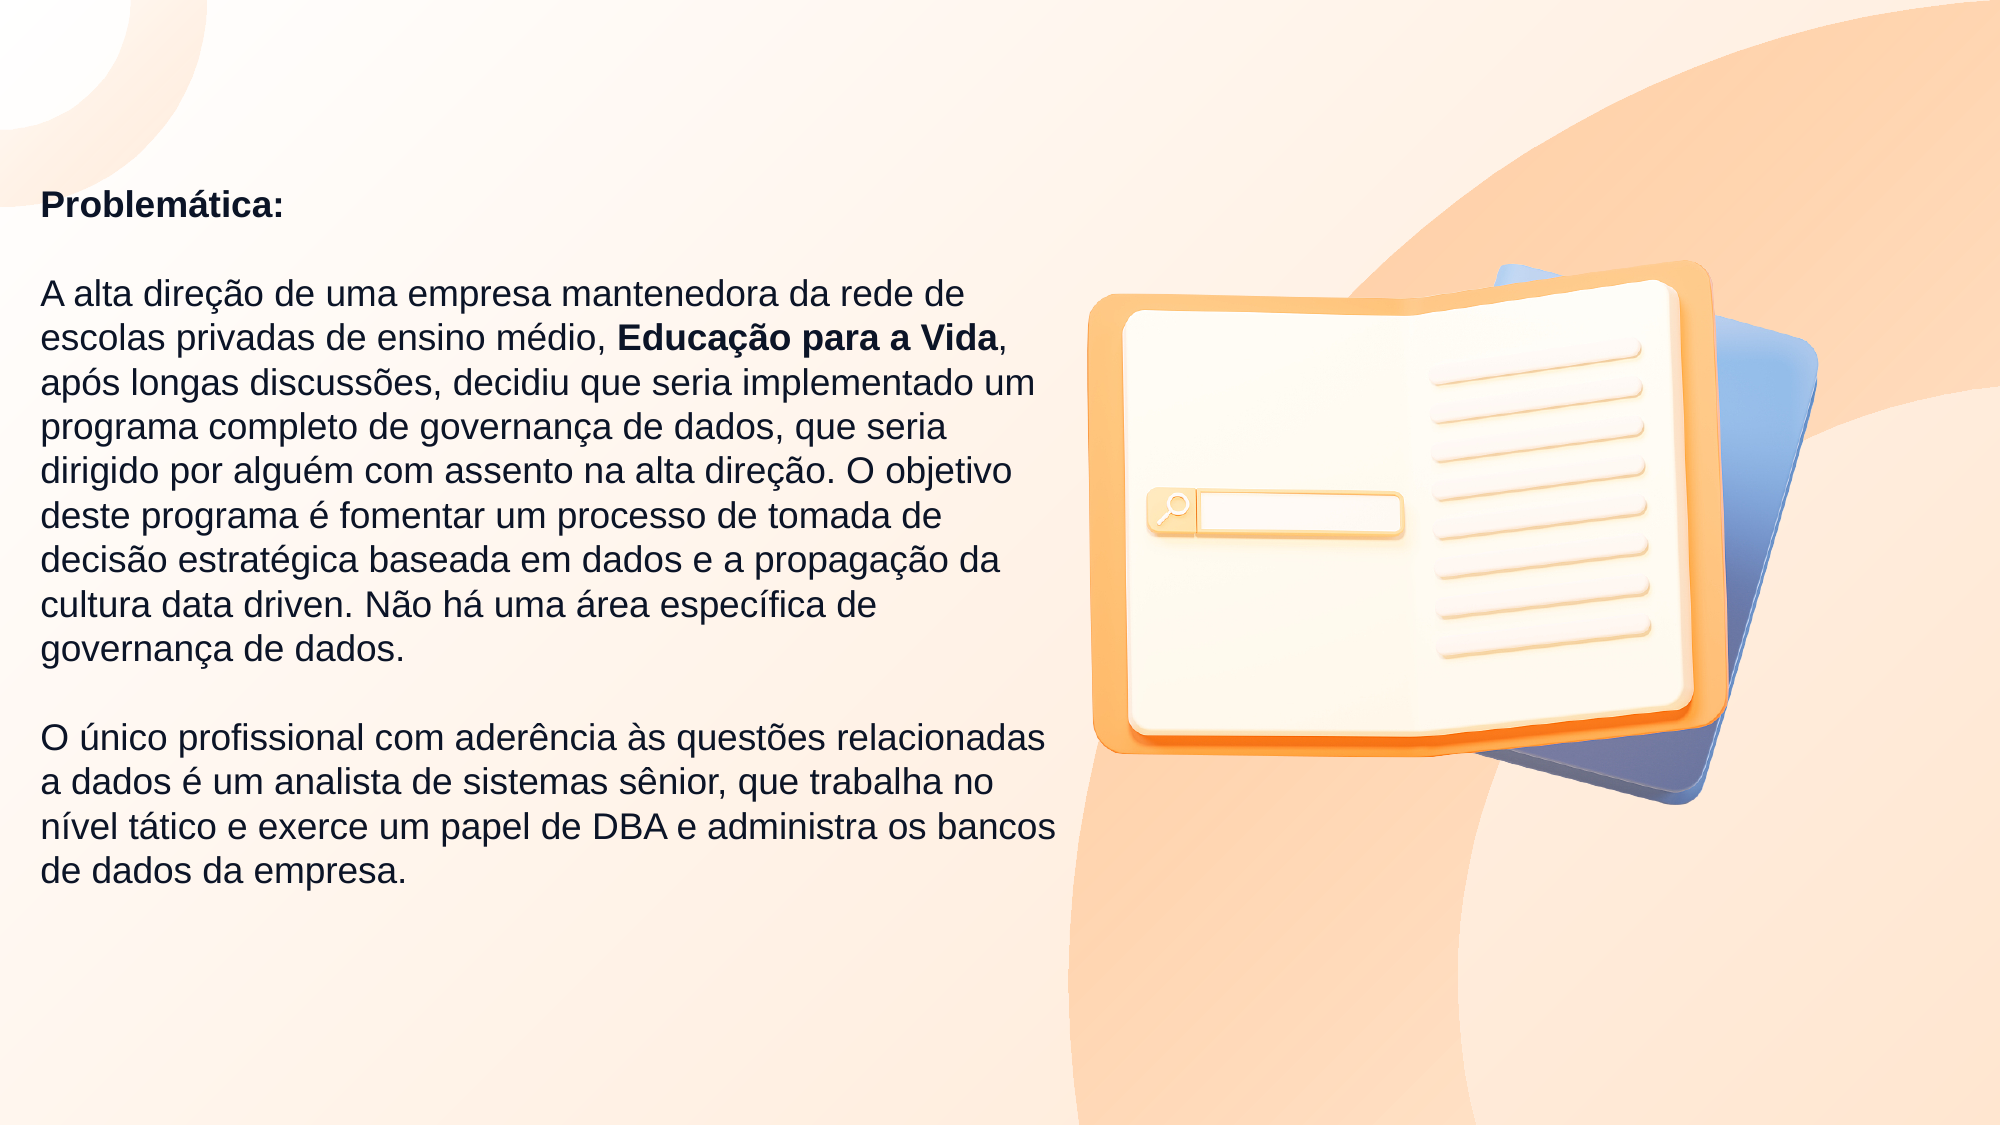

# Problemática: A alta direção de uma empresa mantenedora da rede de escolas privadas de ensino médio, Educação para a Vida, após longas discussões, decidiu que seria implementado um programa completo de governança de dados, que seria dirigido por alguém com assento na alta direção. O objetivo deste programa é fomentar um processo de tomada de decisão estratégica baseada em dados e a propagação da cultura data driven. Não há uma área específica de governança de dados. O único profissional com aderência às questões relacionadas a dados é um analista de sistemas sênior, que trabalha no nível tático e exerce um papel de DBA e administra os bancos de dados da empresa.